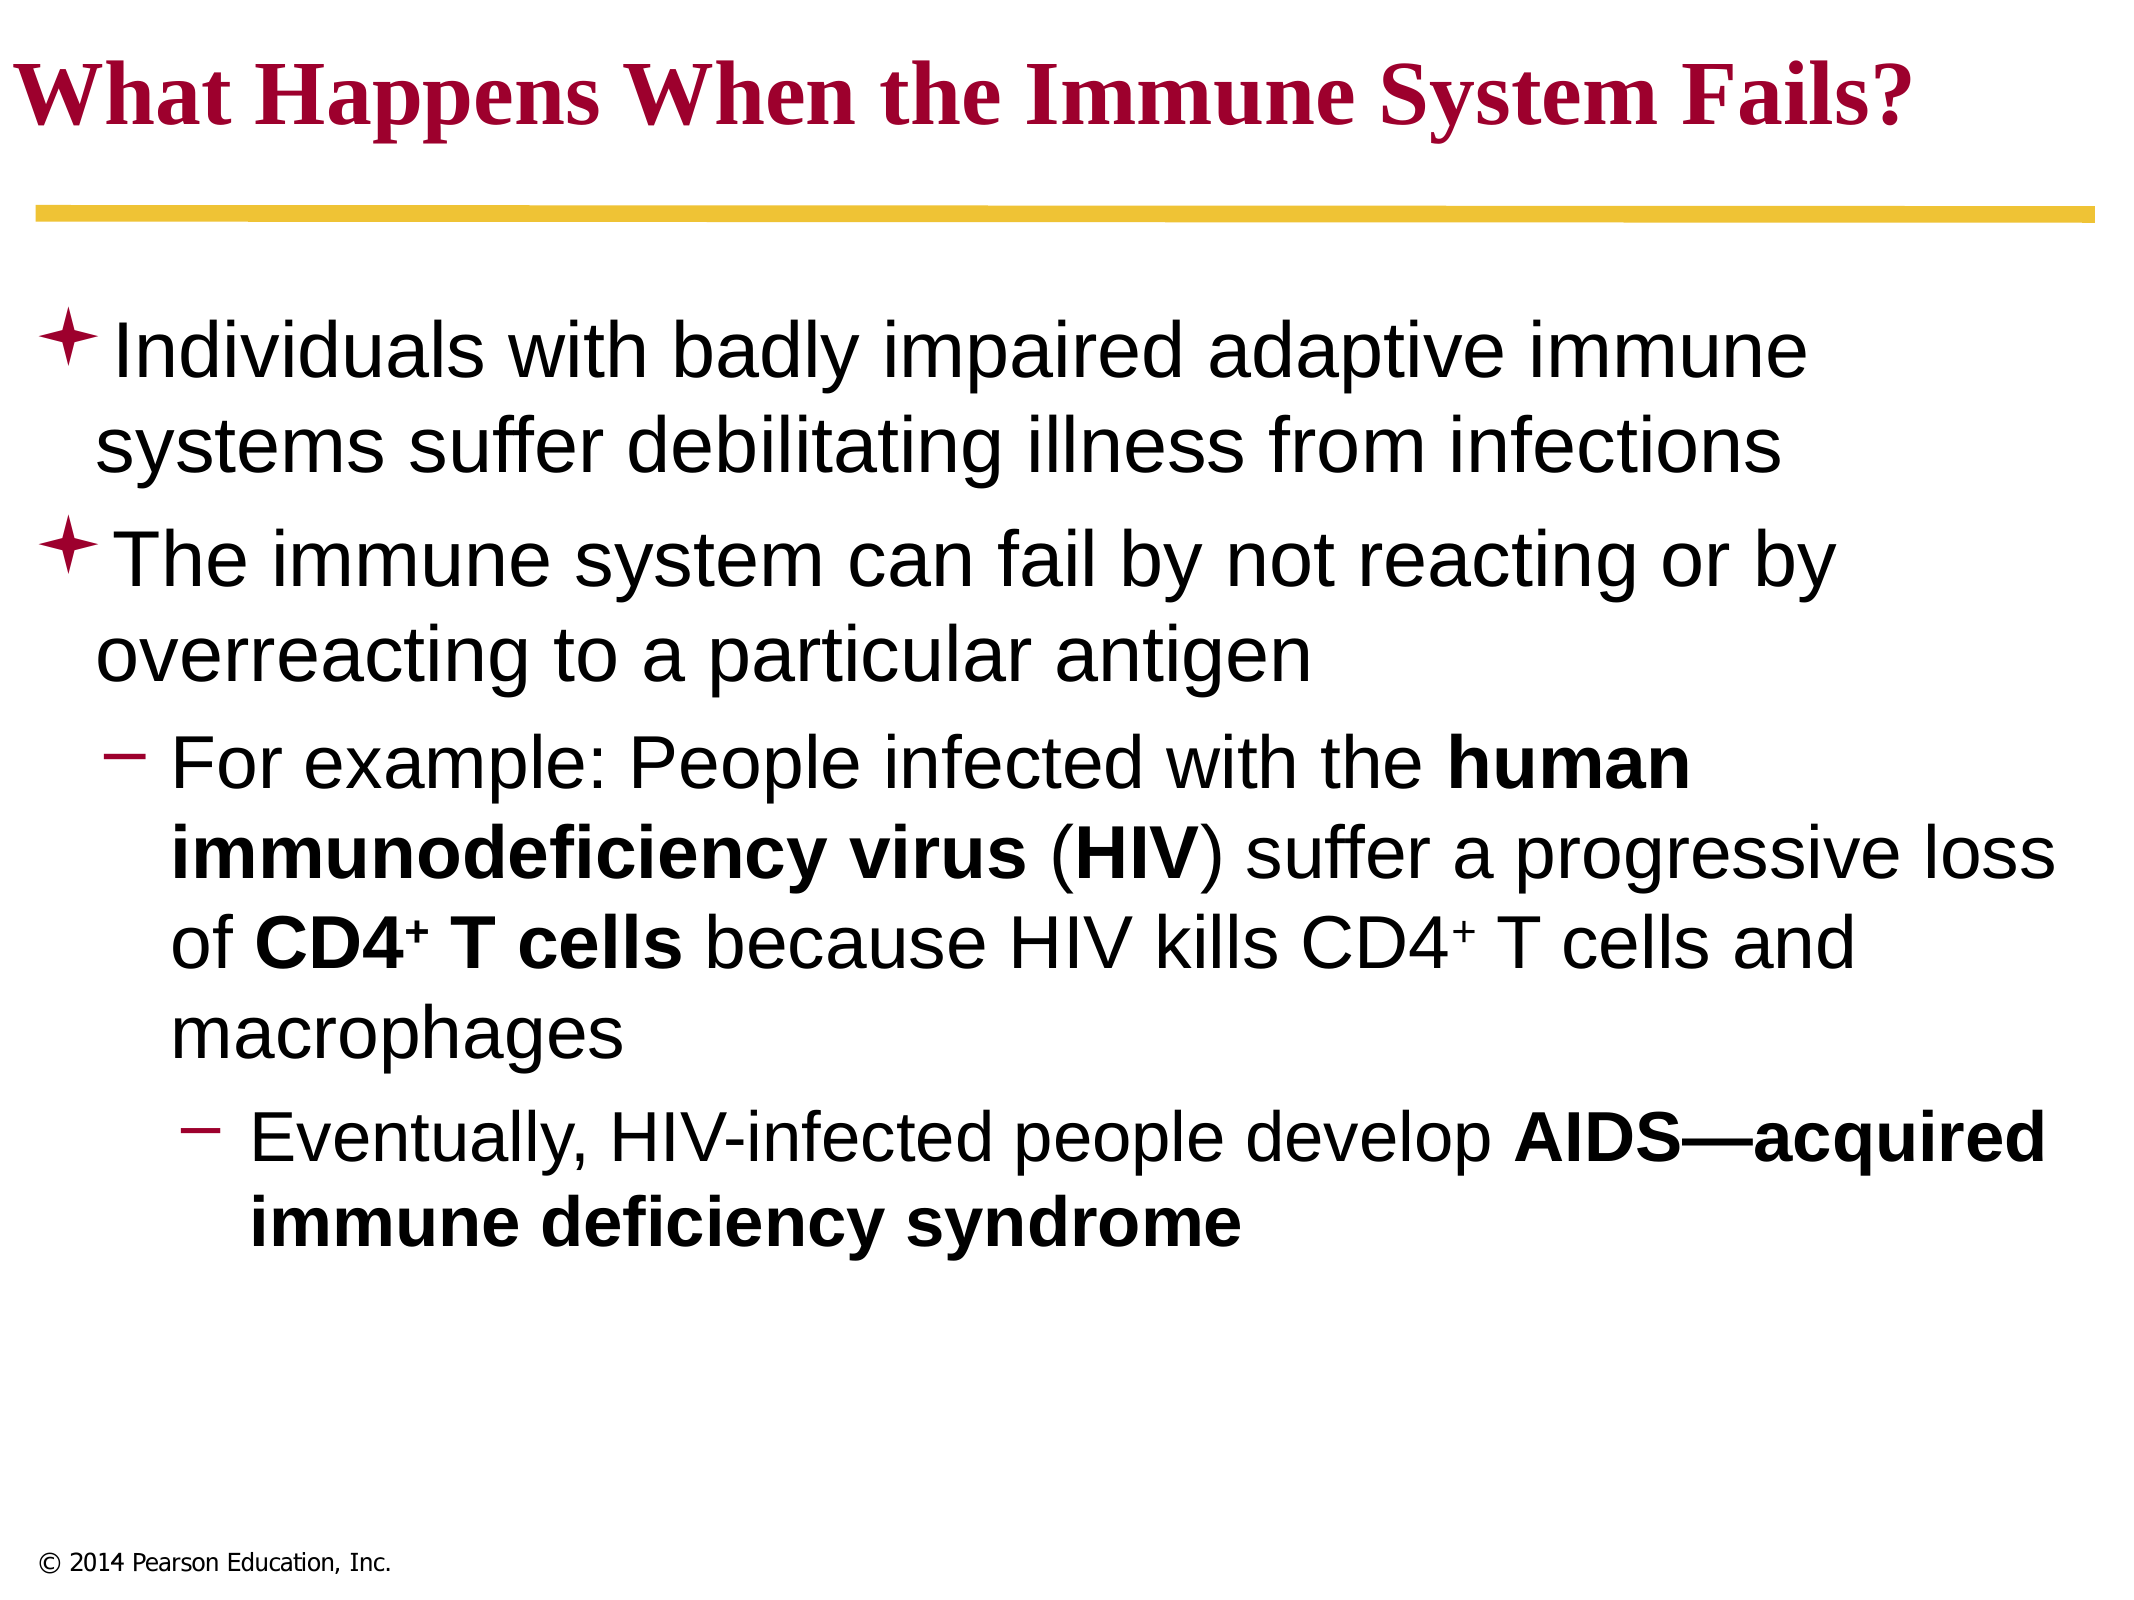

What Happens When the Immune System Fails?

Individuals with badly impaired adaptive immune systems suffer debilitating illness from infections
The immune system can fail by not reacting or by overreacting to a particular antigen
For example: People infected with the human immunodeficiency virus (HIV) suffer a progressive loss of CD4+ T cells because HIV kills CD4+ T cells and macrophages
Eventually, HIV-infected people develop AIDS—acquired immune deficiency syndrome